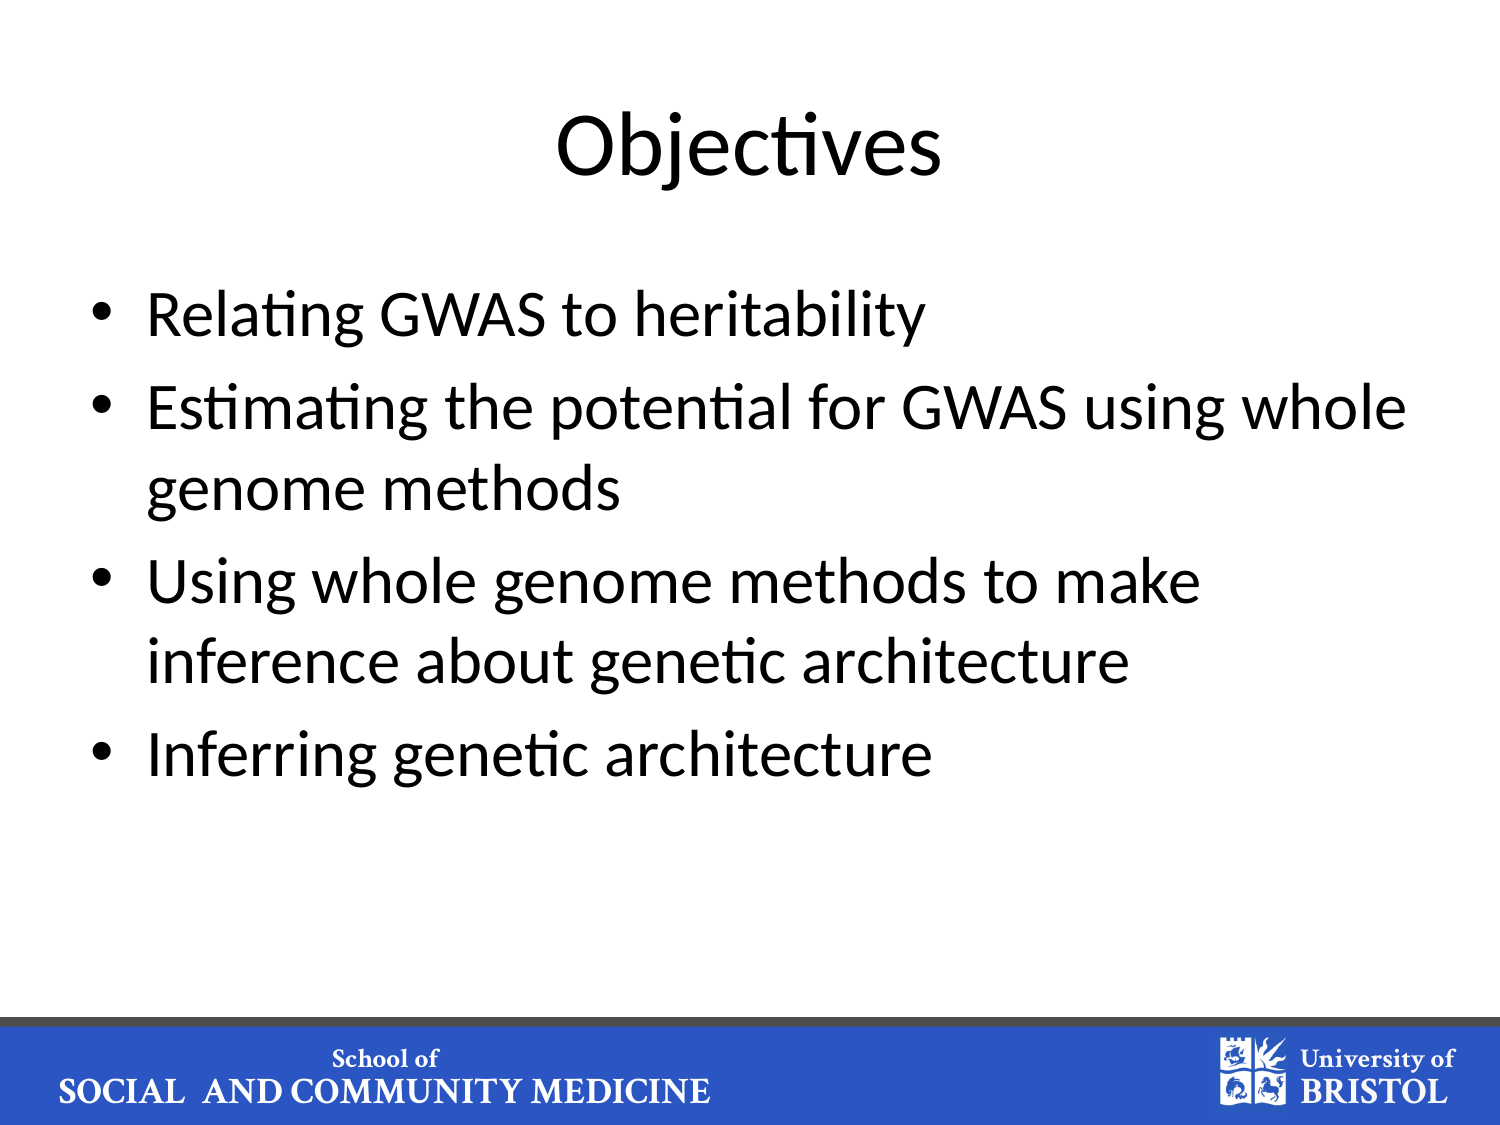

# Objectives
Relating GWAS to heritability
Estimating the potential for GWAS using whole genome methods
Using whole genome methods to make inference about genetic architecture
Inferring genetic architecture